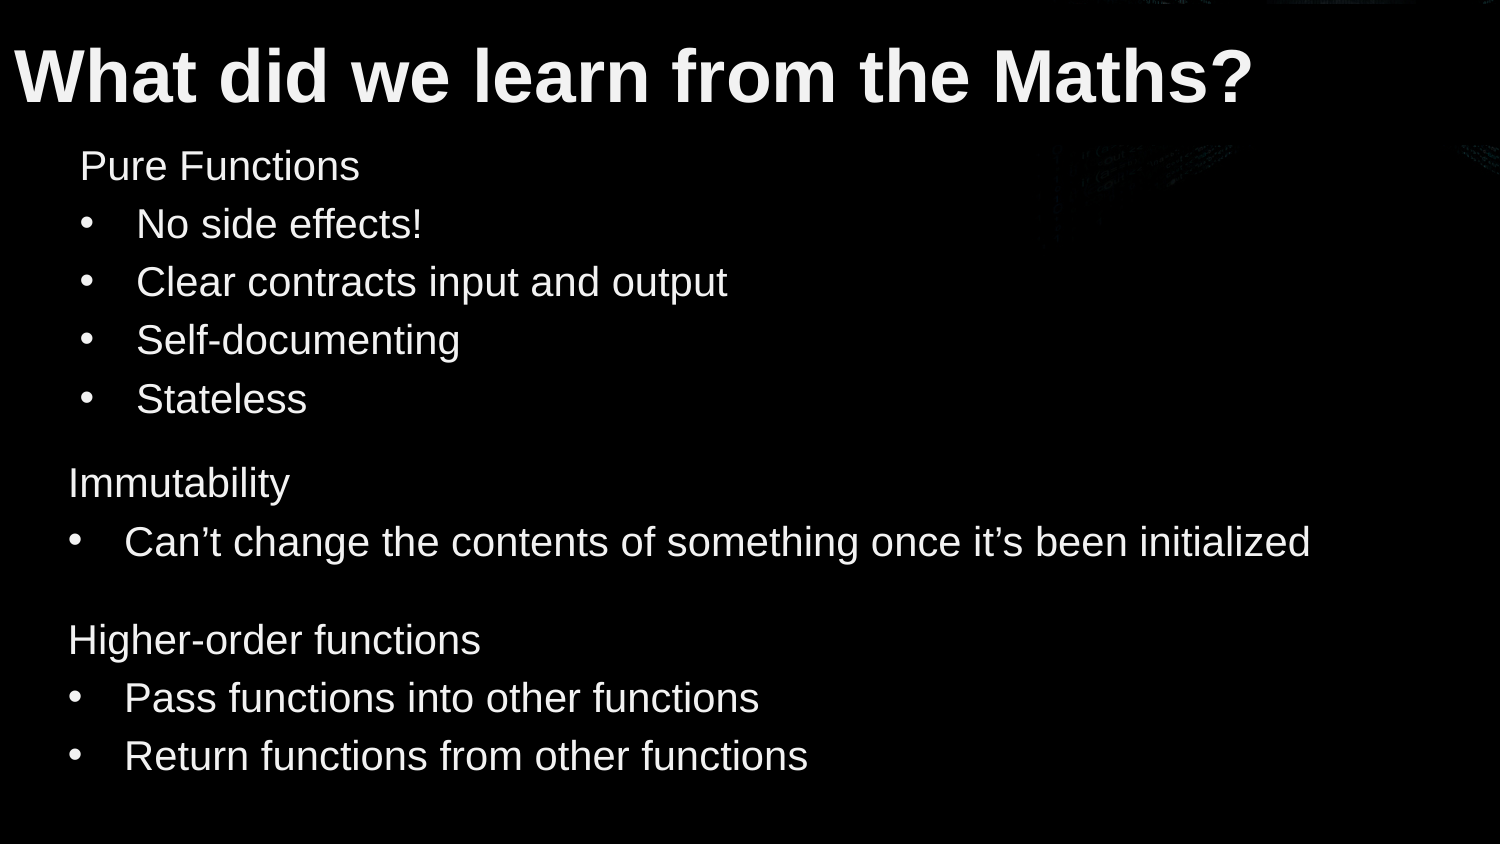

# What did we learn from the Maths?
Pure Functions
No side effects!
Clear contracts input and output
Self-documenting
Stateless
Immutability
Can’t change the contents of something once it’s been initialized
Higher-order functions
Pass functions into other functions
Return functions from other functions